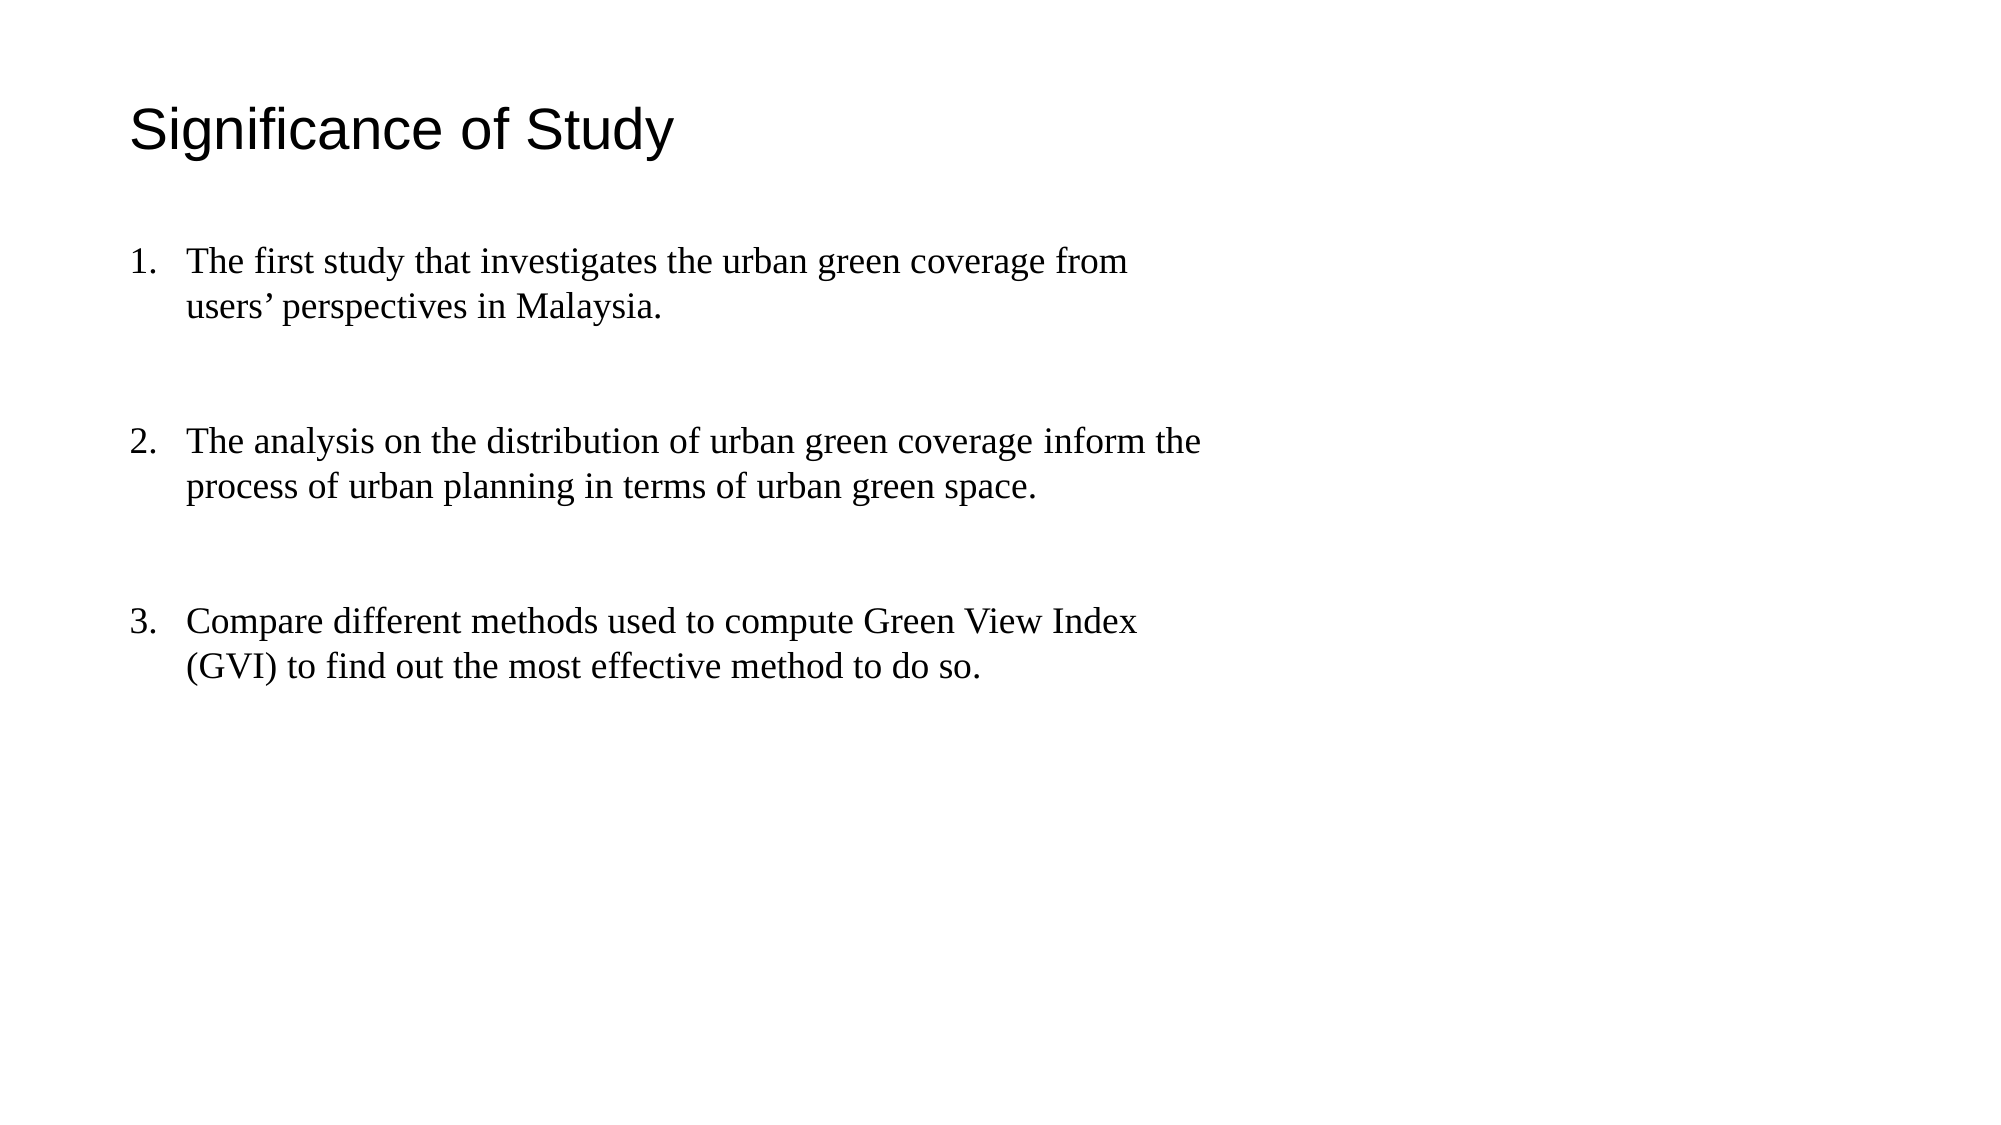

Significance of Study
The first study that investigates the urban green coverage from users’ perspectives in Malaysia.
The analysis on the distribution of urban green coverage inform the process of urban planning in terms of urban green space.
Compare different methods used to compute Green View Index (GVI) to find out the most effective method to do so.